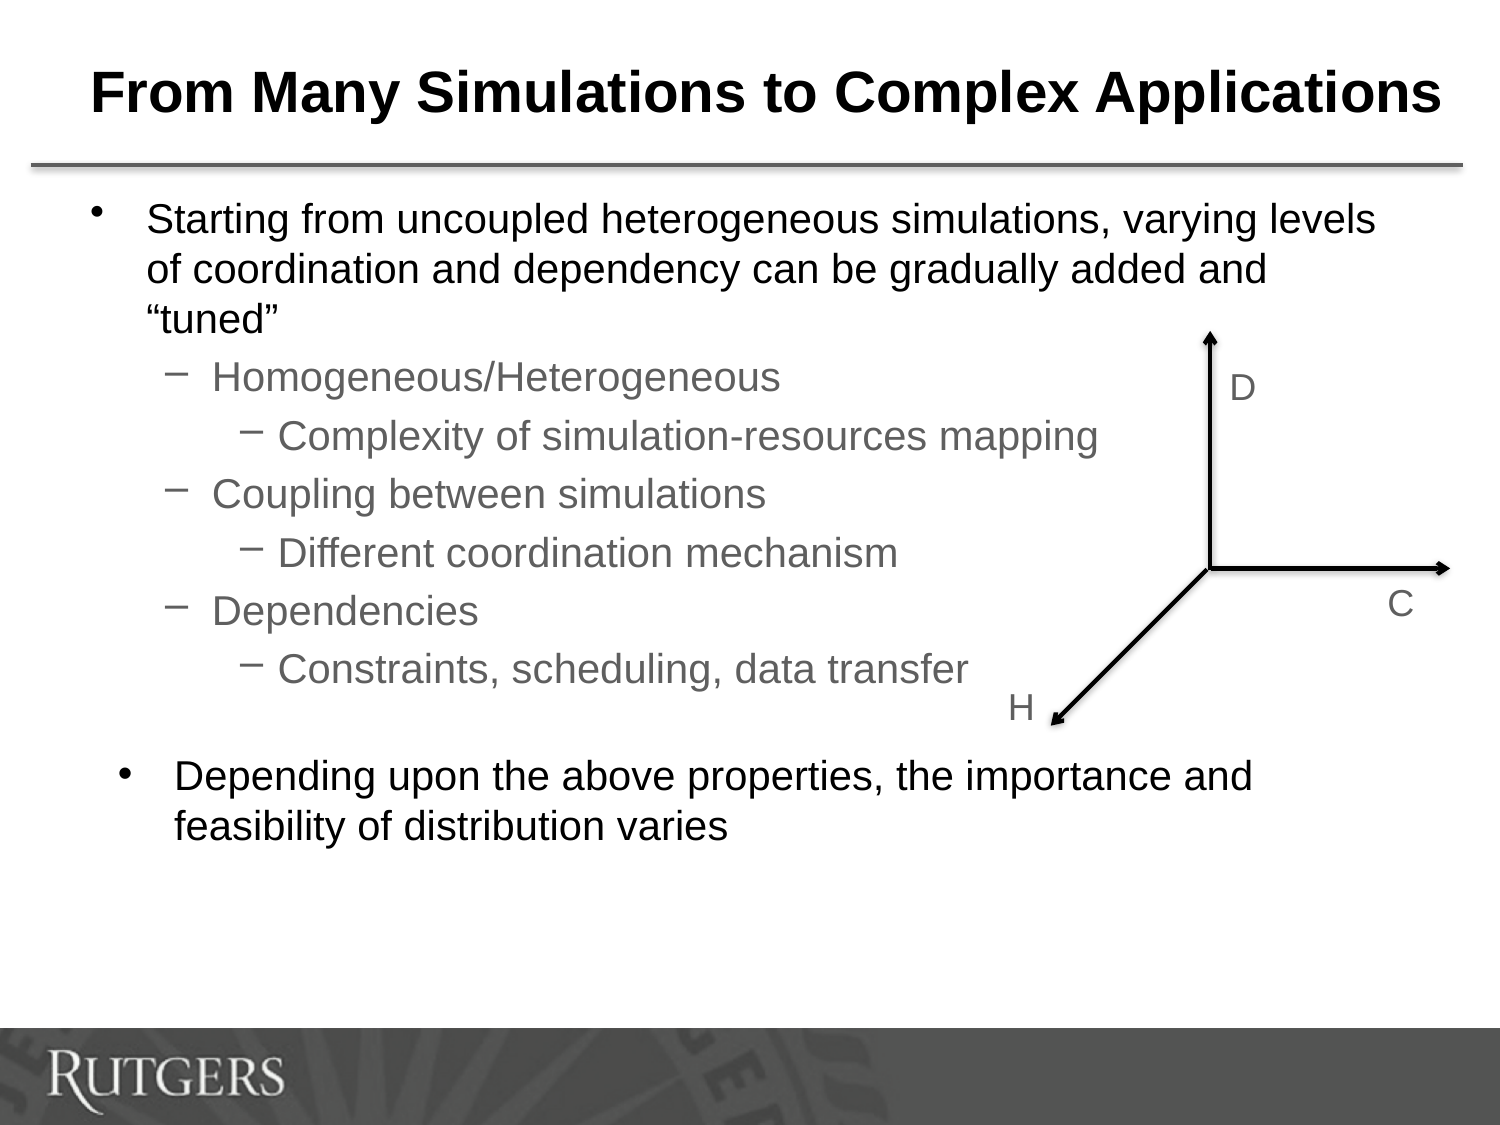

# From Many Simulations to Complex Applications
Starting from uncoupled heterogeneous simulations, varying levels of coordination and dependency can be gradually added and “tuned”
Homogeneous/Heterogeneous
Complexity of simulation-resources mapping
Coupling between simulations
Different coordination mechanism
Dependencies
Constraints, scheduling, data transfer

D
C
H

Depending upon the above properties, the importance and feasibility of distribution varies